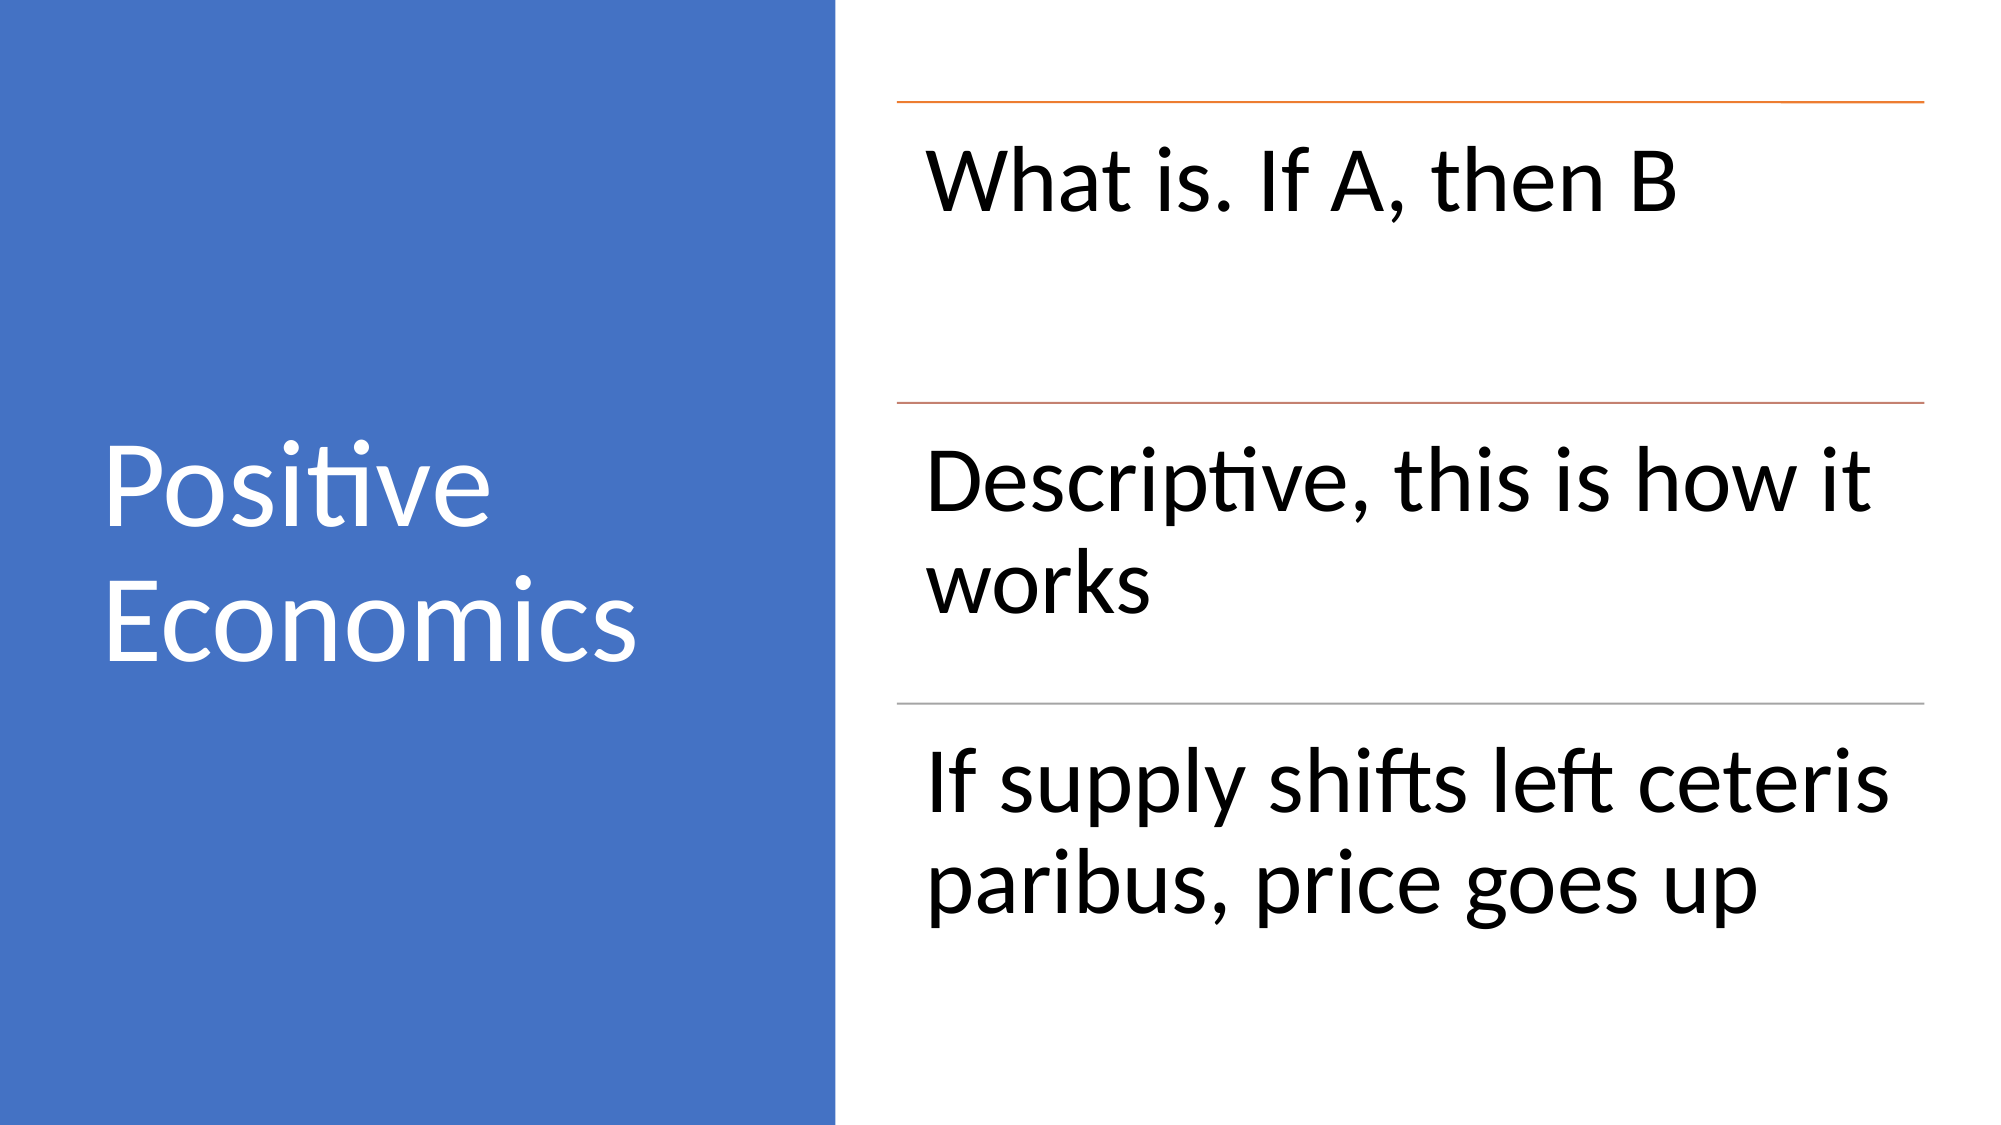

# Positive Economics
What is. If A, then B
Descriptive, this is how it works
If supply shifts left ceteris paribus, price goes up